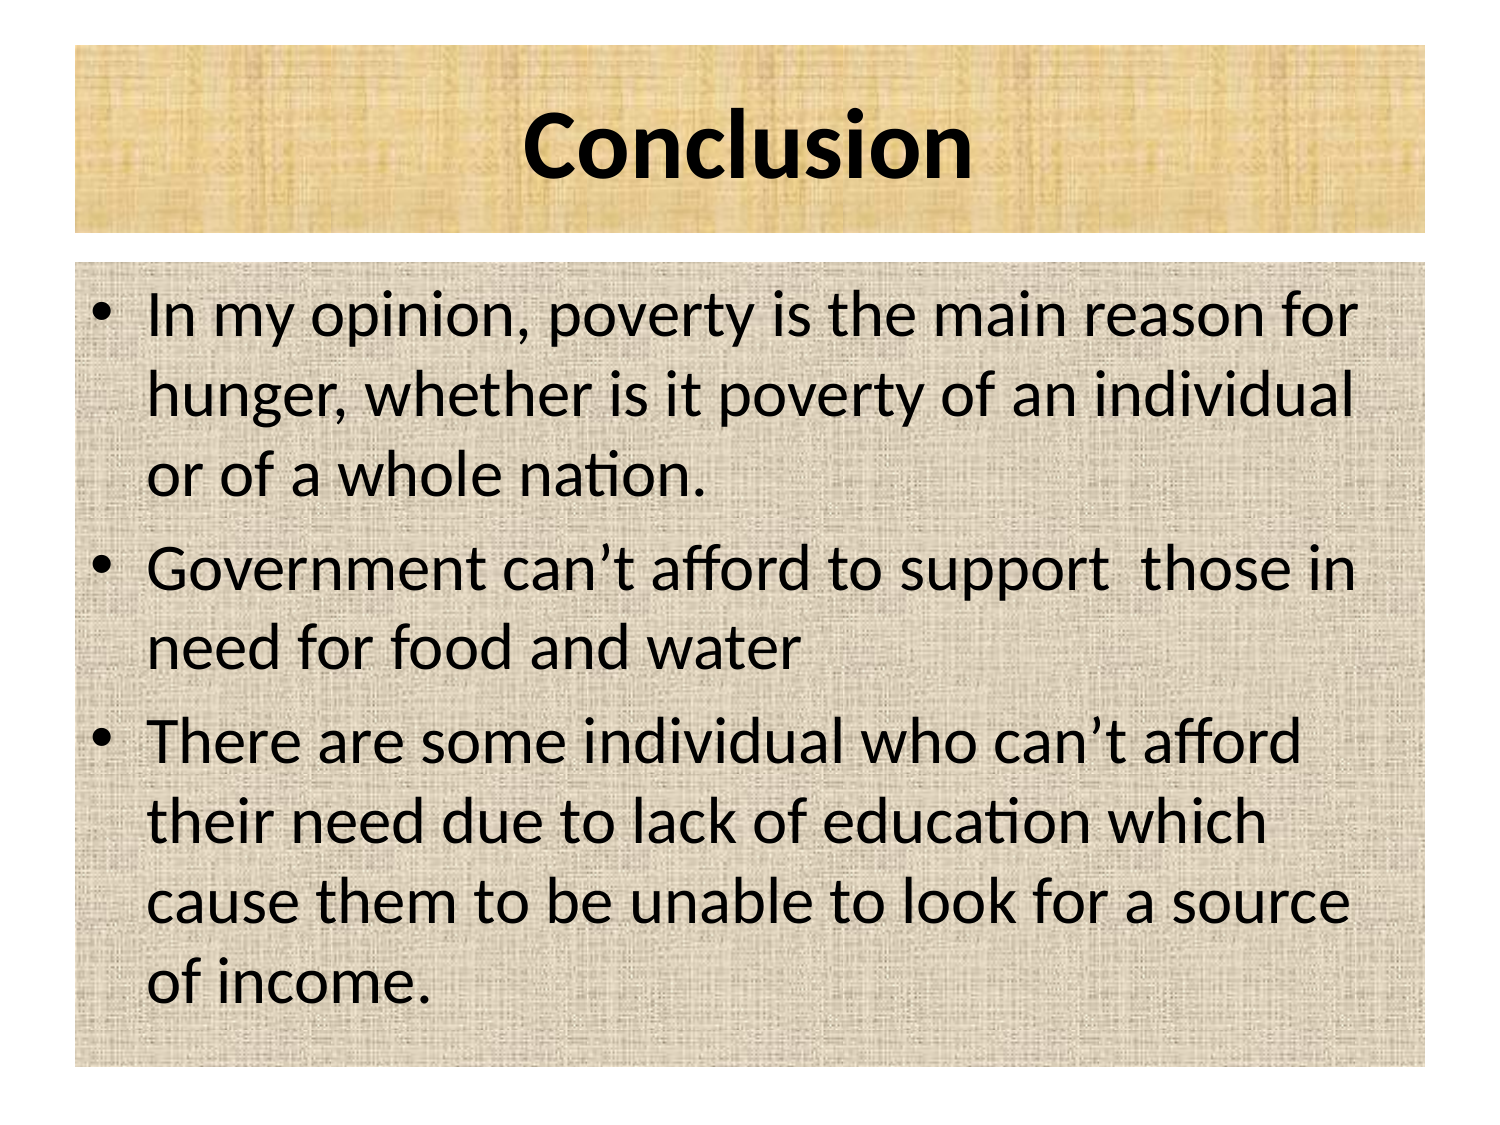

# Conclusion
In my opinion, poverty is the main reason for hunger, whether is it poverty of an individual or of a whole nation.
Government can’t afford to support  those in need for food and water
There are some individual who can’t afford their need due to lack of education which cause them to be unable to look for a source of income.